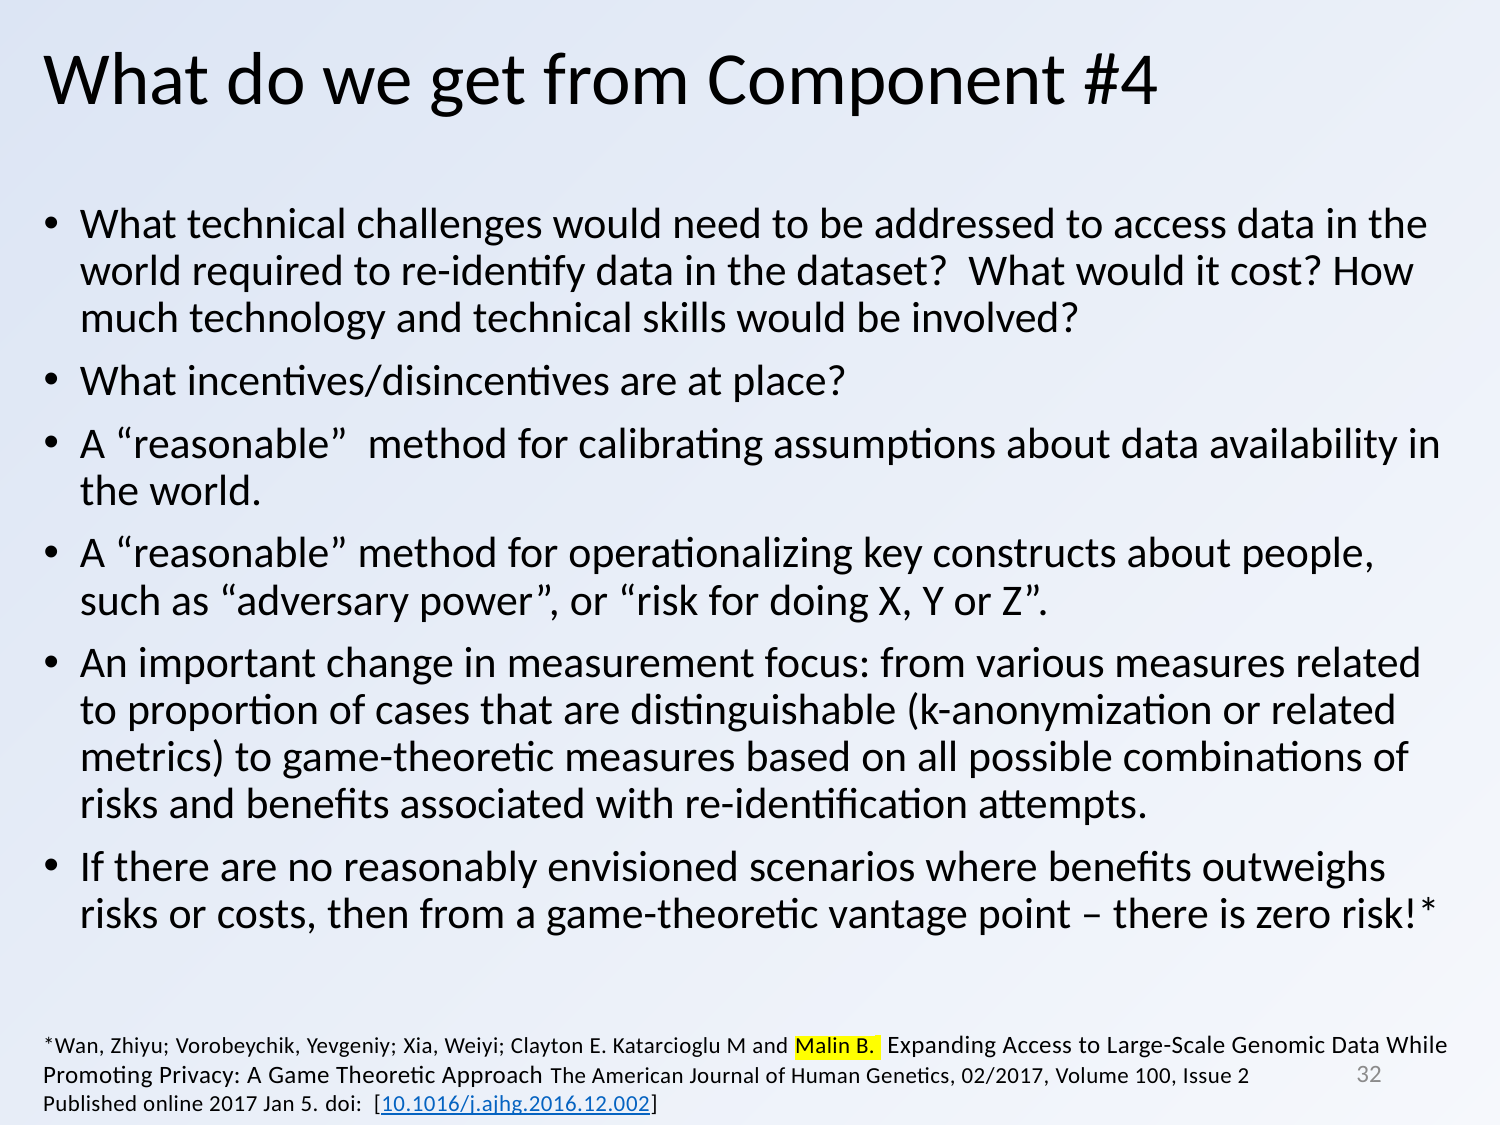

# What do we get from Component #4
What technical challenges would need to be addressed to access data in the world required to re-identify data in the dataset?  What would it cost? How much technology and technical skills would be involved?
What incentives/disincentives are at place?
A “reasonable”  method for calibrating assumptions about data availability in the world.
A “reasonable” method for operationalizing key constructs about people, such as “adversary power”, or “risk for doing X, Y or Z”.
An important change in measurement focus: from various measures related to proportion of cases that are distinguishable (k-anonymization or related metrics) to game-theoretic measures based on all possible combinations of risks and benefits associated with re-identification attempts.
If there are no reasonably envisioned scenarios where benefits outweighs risks or costs, then from a game-theoretic vantage point – there is zero risk!*
*Wan, Zhiyu; Vorobeychik, Yevgeniy; Xia, Weiyi; Clayton E. Katarcioglu M and Malin B.  Expanding Access to Large-Scale Genomic Data While Promoting Privacy: A Game Theoretic Approach The American Journal of Human Genetics, 02/2017, Volume 100, Issue 2
Published online 2017 Jan 5. doi:  [10.1016/j.ajhg.2016.12.002]
32